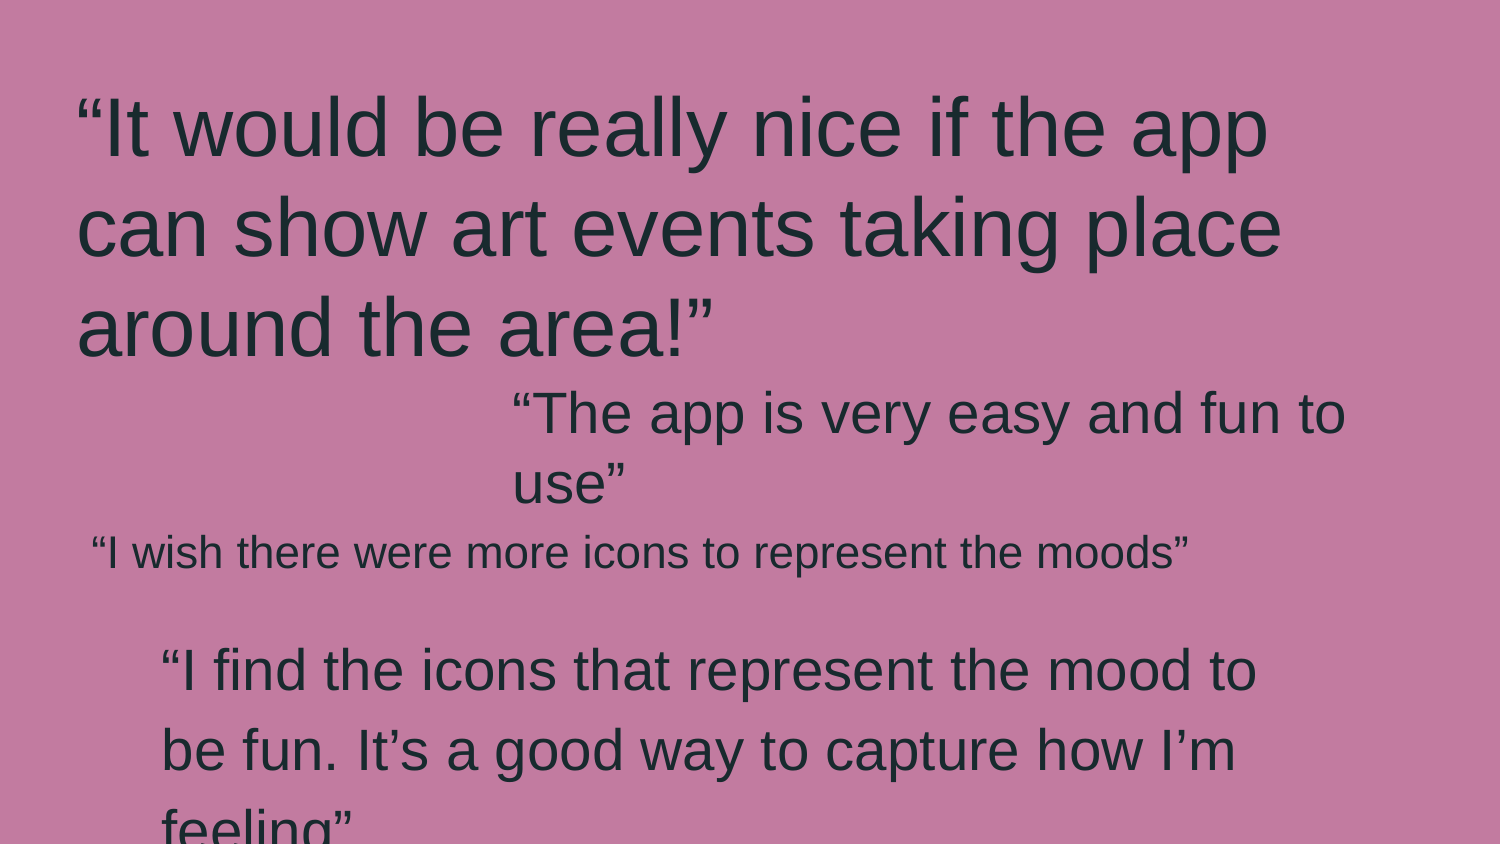

“It would be really nice if the app can show art events taking place around the area!”
“The app is very easy and fun to use”
“I wish there were more icons to represent the moods”
“I find the icons that represent the mood to be fun. It’s a good way to capture how I’m feeling”